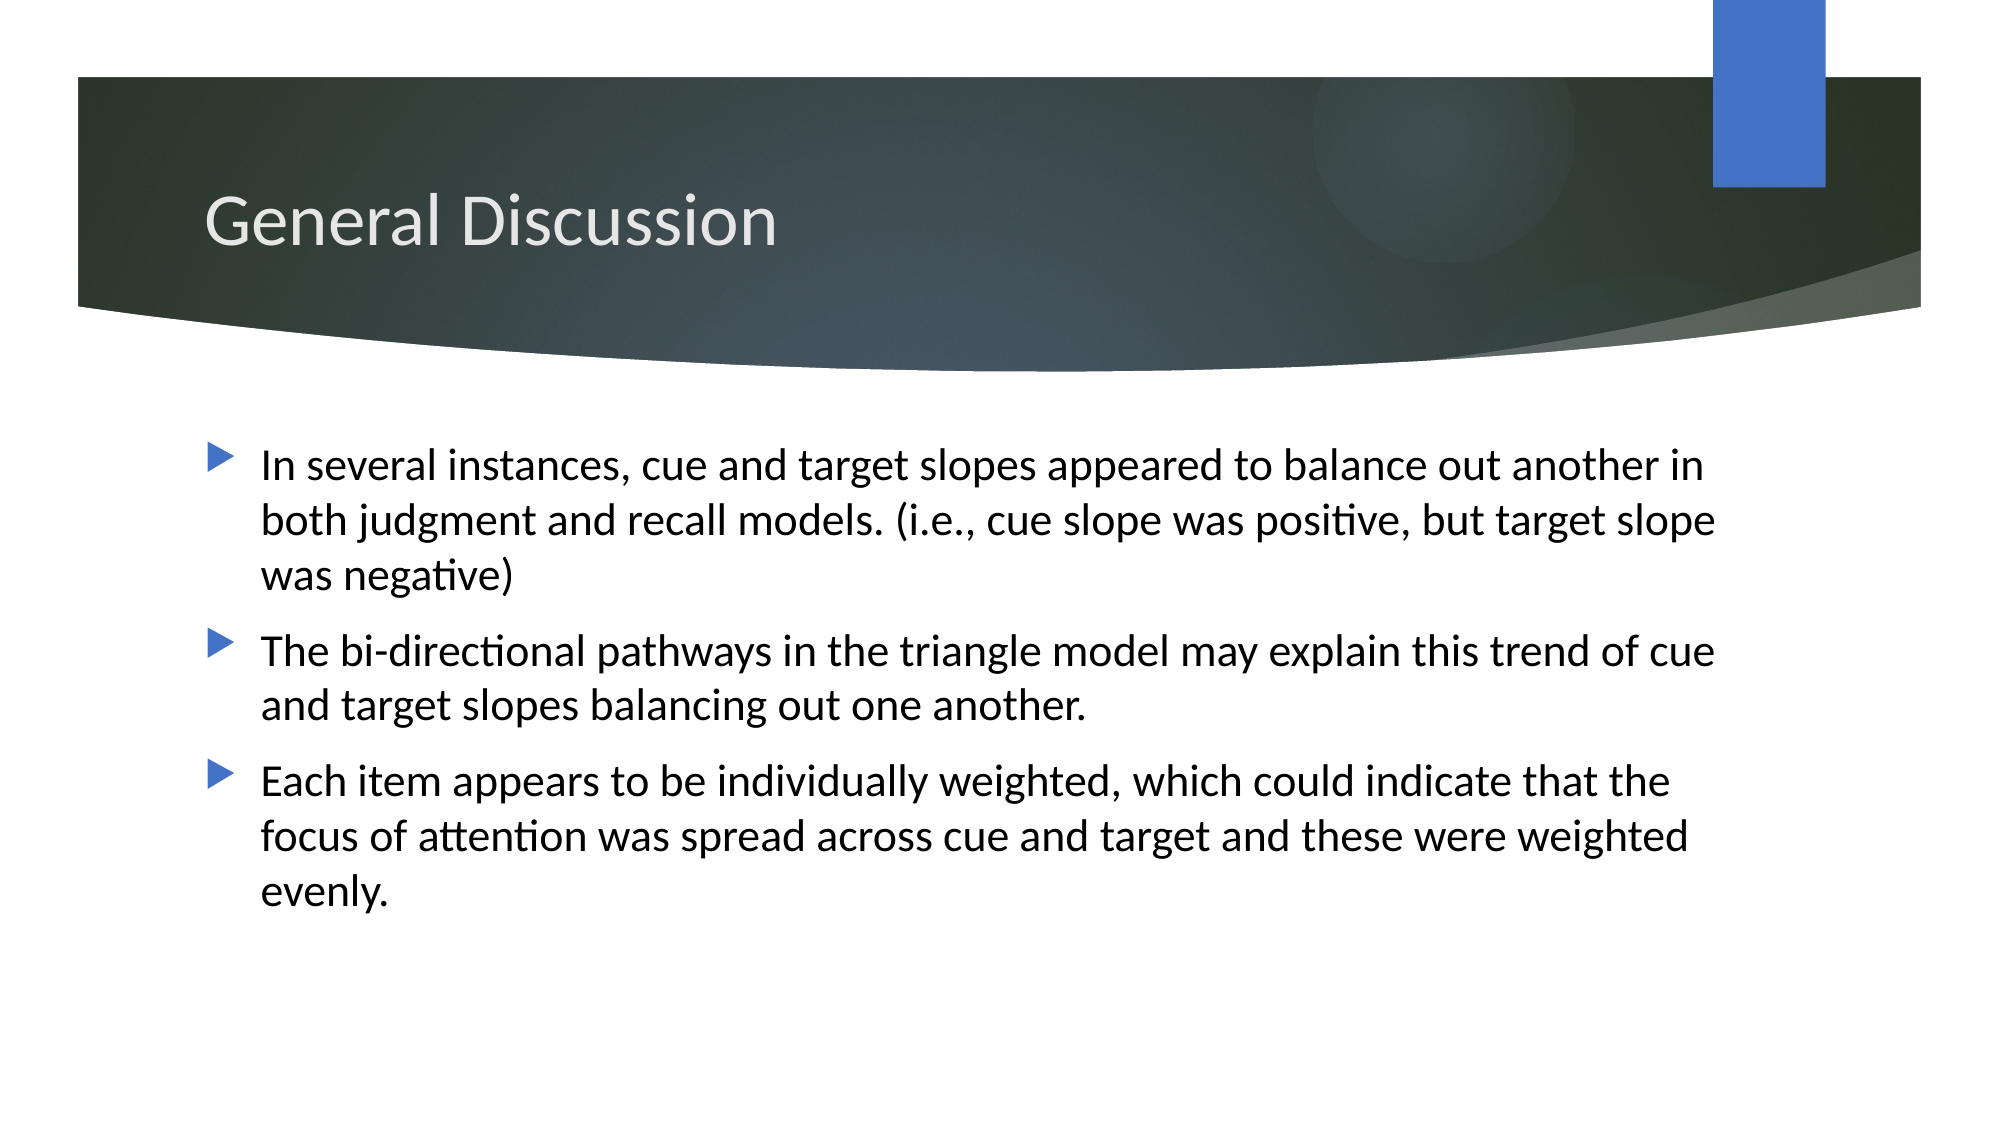

# General Discussion
In several instances, cue and target slopes appeared to balance out another in both judgment and recall models. (i.e., cue slope was positive, but target slope was negative)
The bi-directional pathways in the triangle model may explain this trend of cue and target slopes balancing out one another.
Each item appears to be individually weighted, which could indicate that the focus of attention was spread across cue and target and these were weighted evenly.